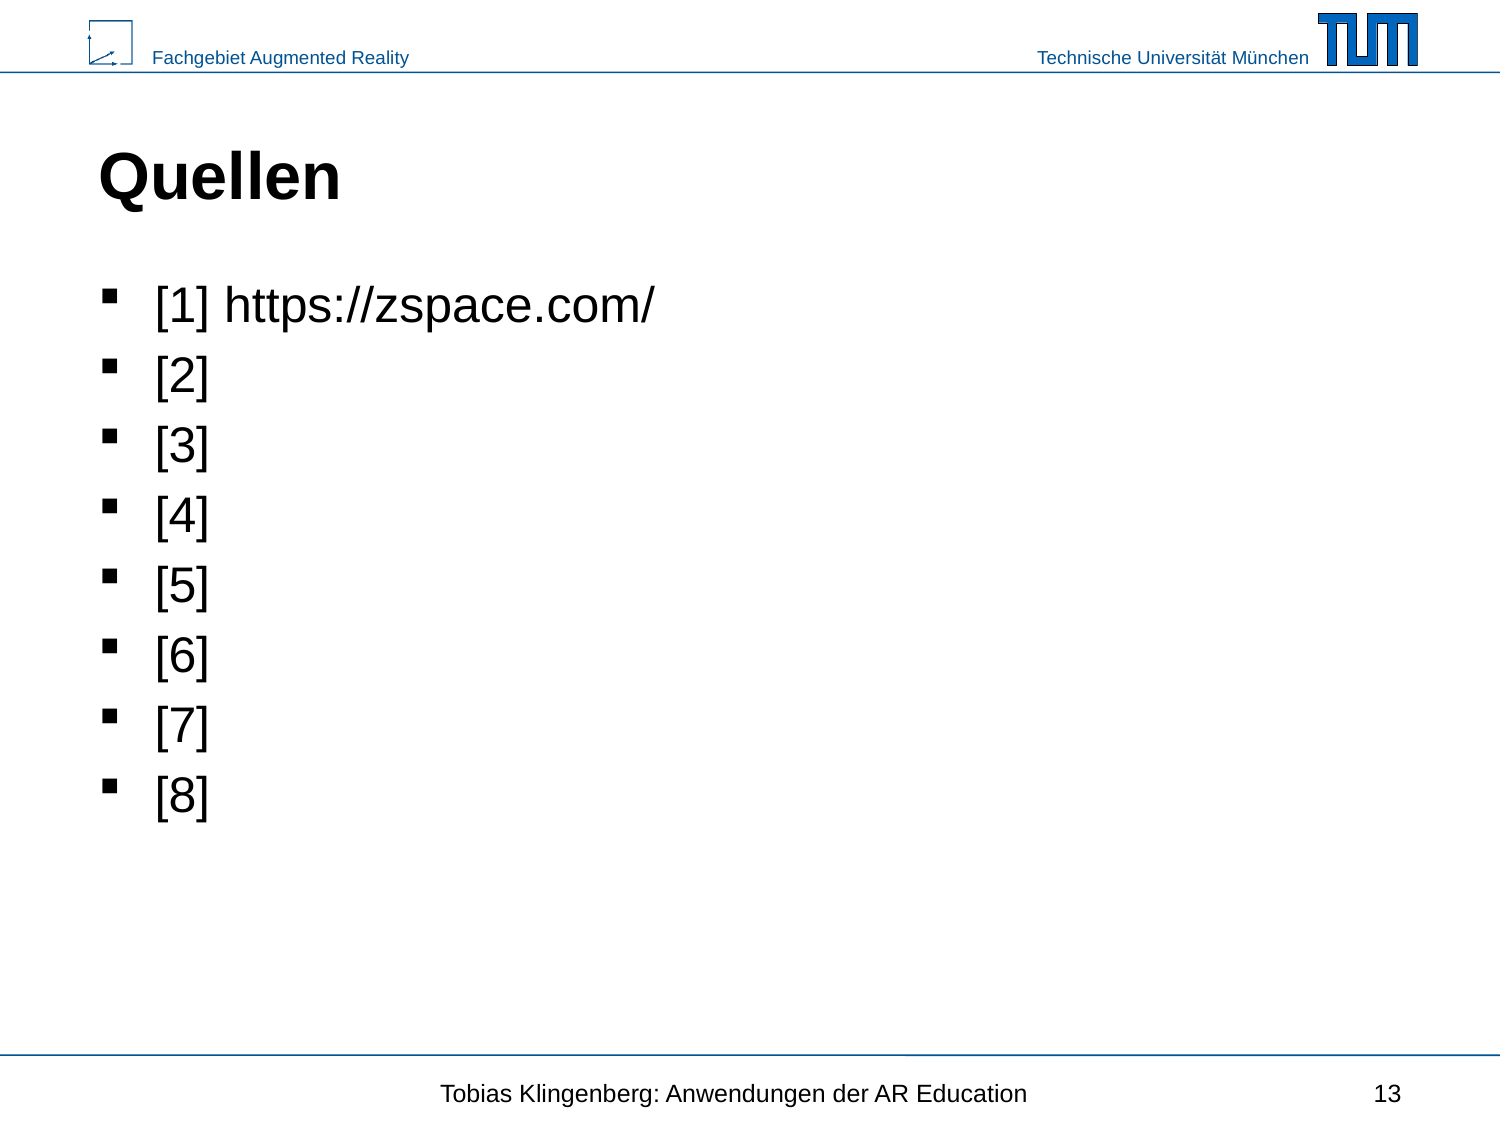

# Quellen
[1] https://zspace.com/
[2]
[3]
[4]
[5]
[6]
[7]
[8]
Tobias Klingenberg: Anwendungen der AR Education
13